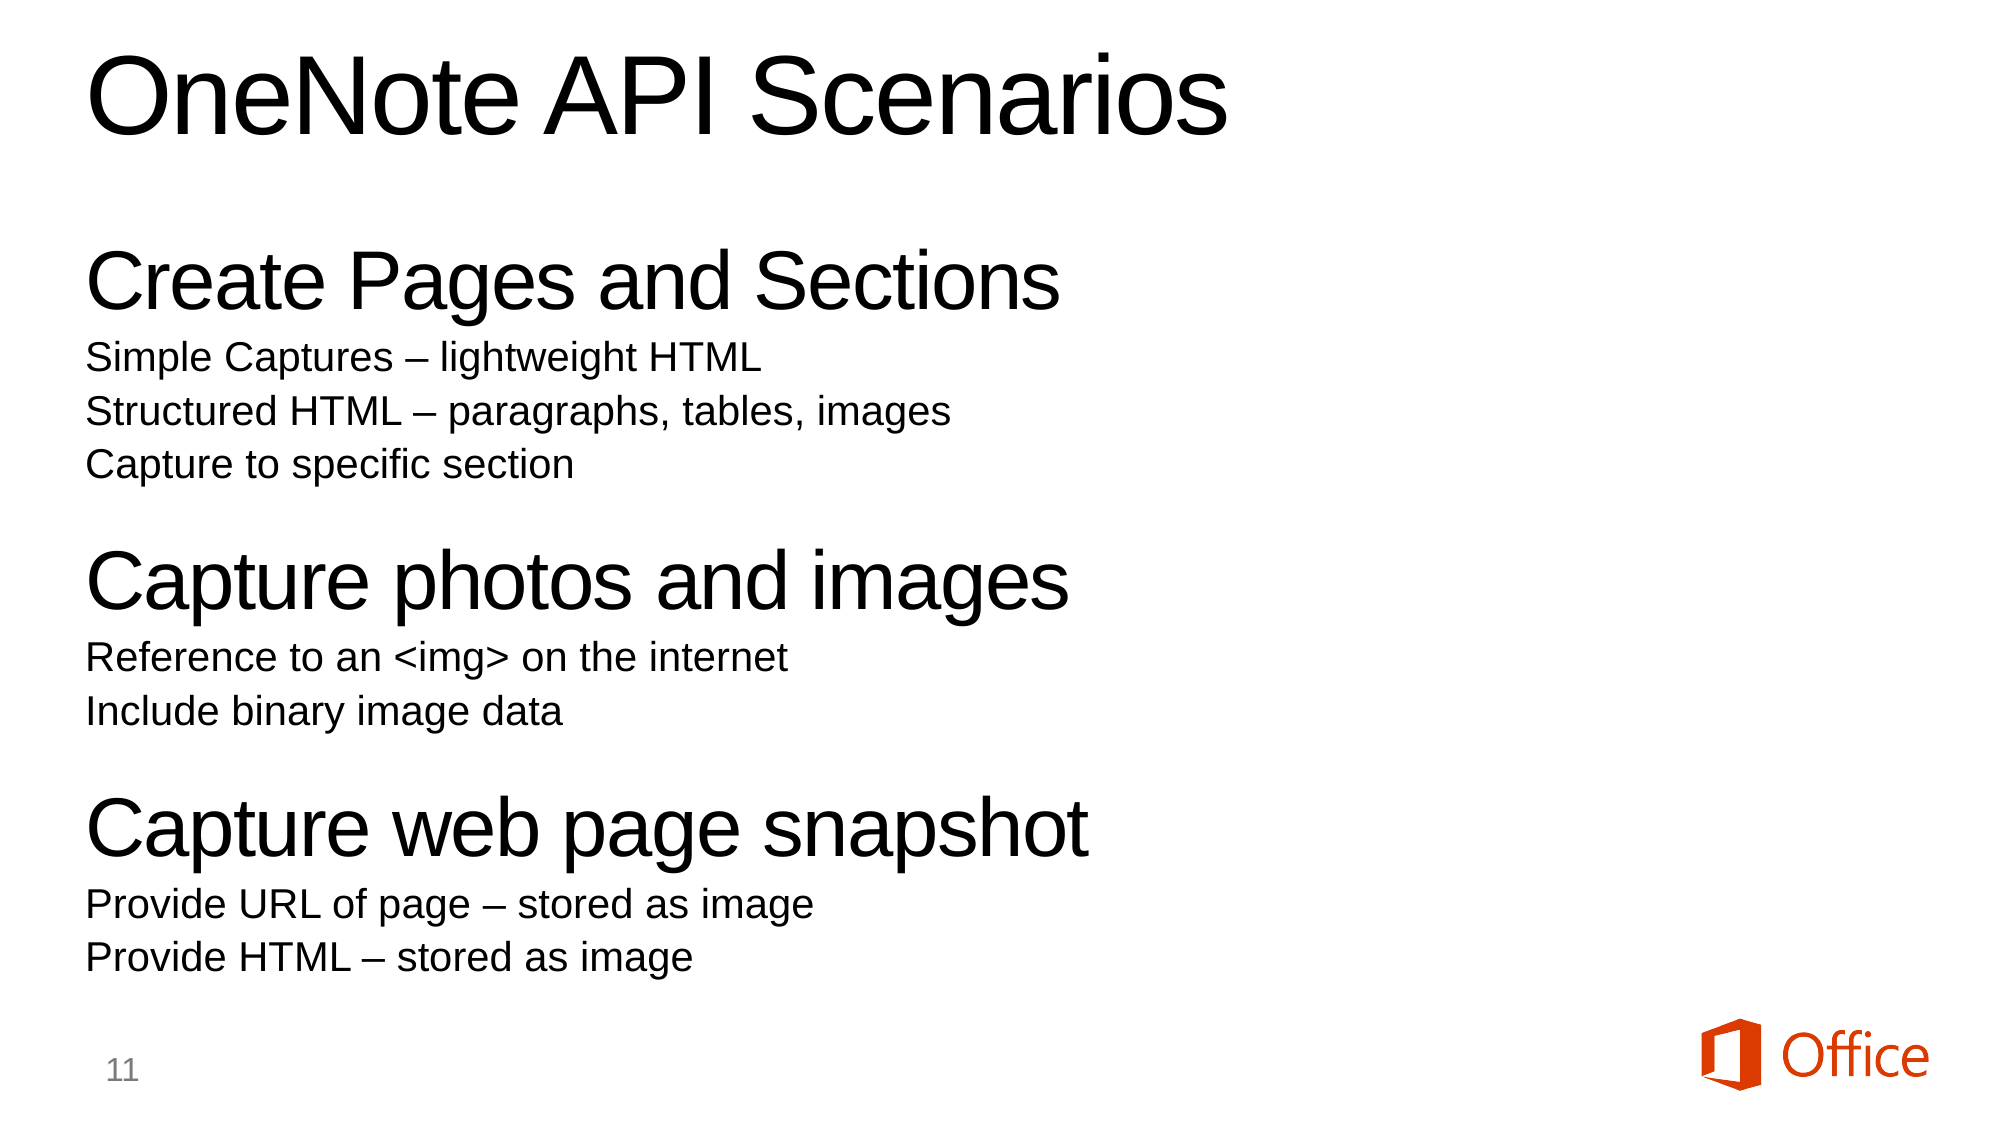

# OneNote API Scenarios
Create Pages and Sections
Simple Captures – lightweight HTML
Structured HTML – paragraphs, tables, images
Capture to specific section
Capture photos and images
Reference to an <img> on the internet
Include binary image data
Capture web page snapshot
Provide URL of page – stored as image
Provide HTML – stored as image
11